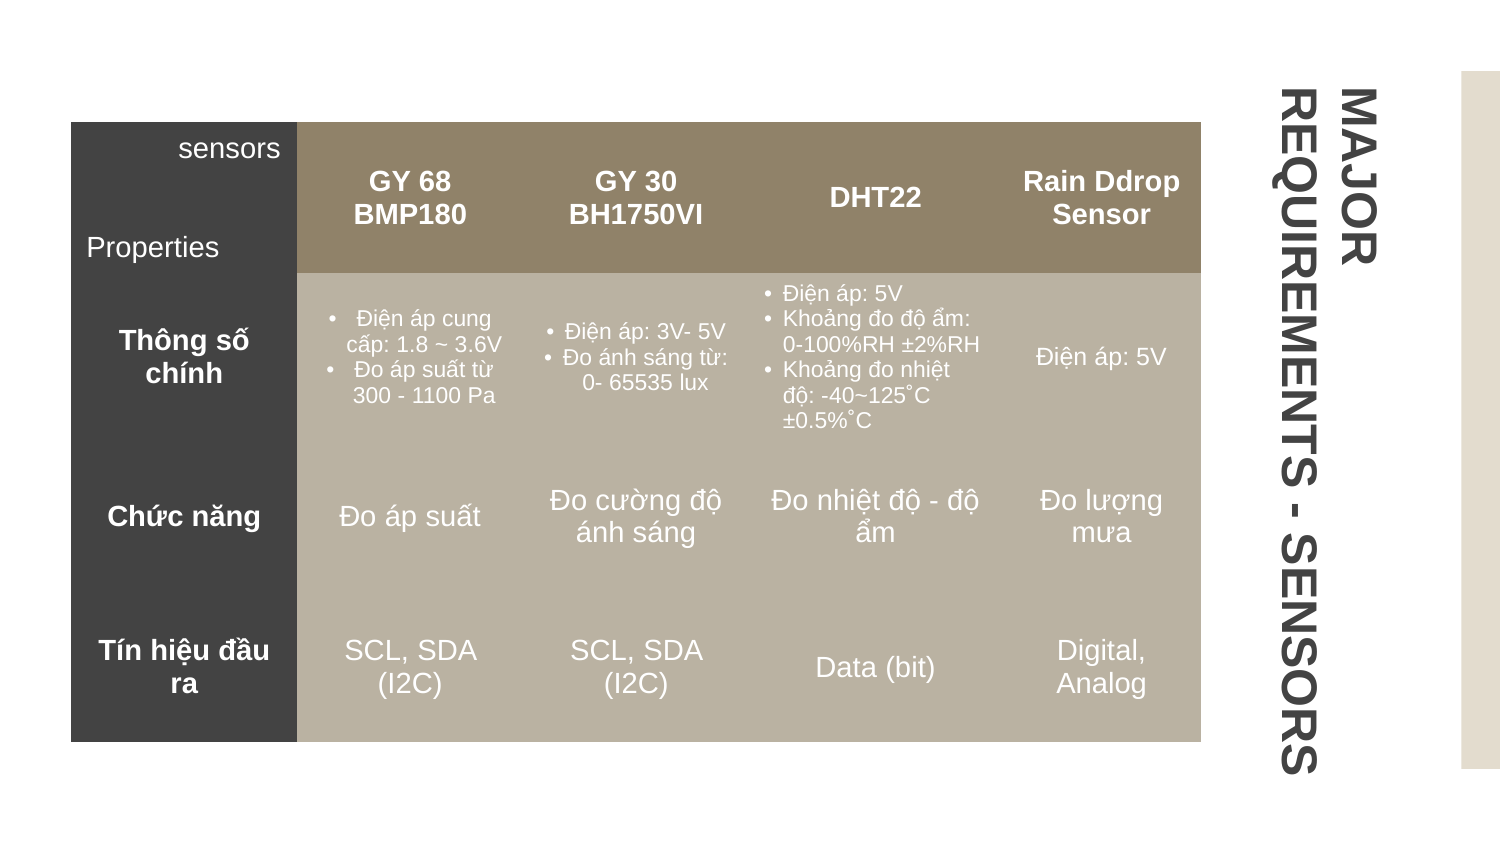

| sensors Properties | GY 68 BMP180 | GY 30 BH1750VI | DHT22 | Rain Ddrop Sensor |
| --- | --- | --- | --- | --- |
| Thông số chính | Điện áp cung cấp: 1.8 ~ 3.6V Đo áp suất từ 300 - 1100 Pa | Điện áp: 3V- 5V Đo ánh sáng từ: 0- 65535 lux | Điện áp: 5V Khoảng đo độ ẩm: 0-100%RH ±2%RH Khoảng đo nhiệt độ: -40~125˚C ±0.5%˚C | Điện áp: 5V |
| Chức năng | Đo áp suất | Đo cường độ ánh sáng | Đo nhiệt độ - độ ẩm | Đo lượng mưa |
| Tín hiệu đầu ra | SCL, SDA (I2C) | SCL, SDA (I2C) | Data (bit) | Digital, Analog |
# MAJOR REQUIREMENTS - SENSORS